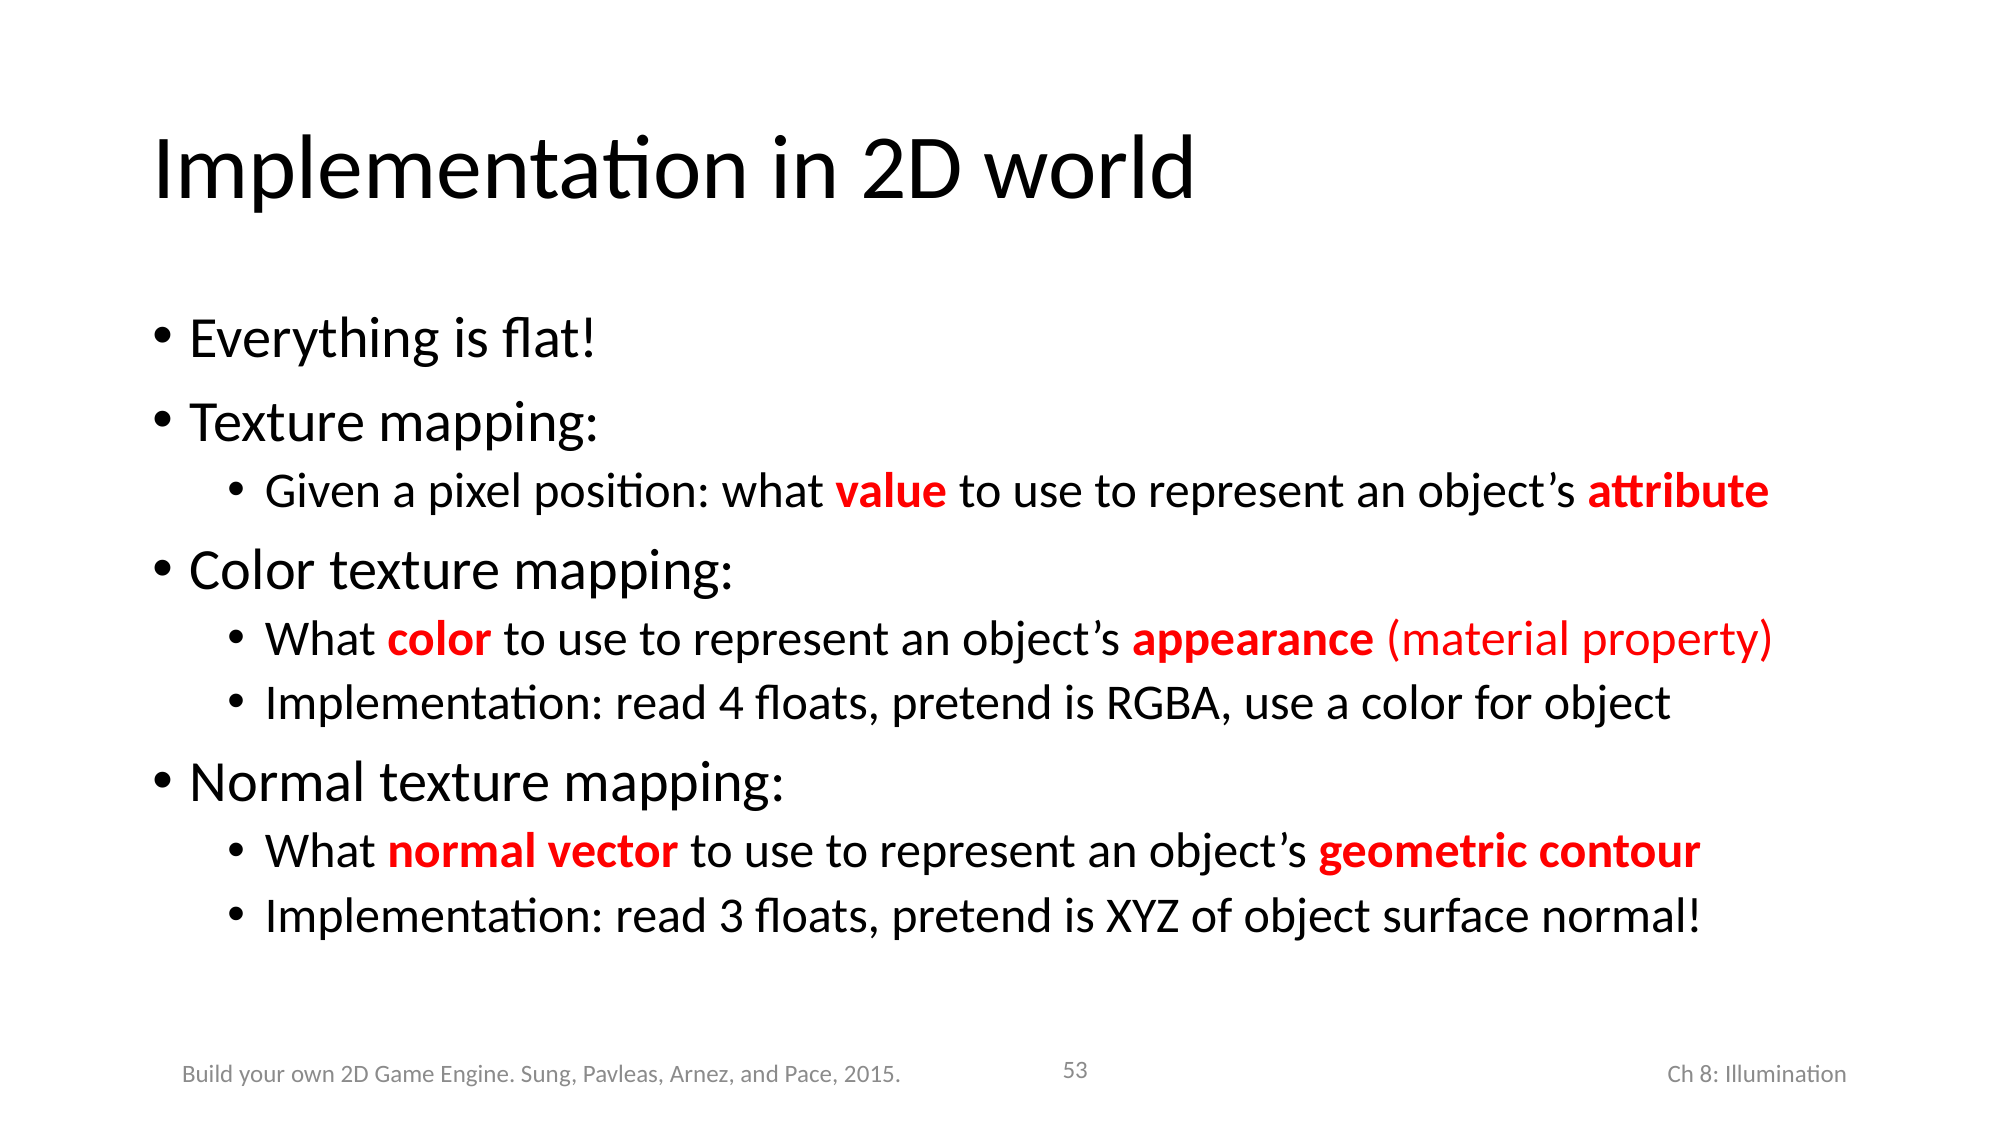

# Implementation in 2D world
Everything is flat!
Texture mapping:
Given a pixel position: what value to use to represent an object’s attribute
Color texture mapping:
What color to use to represent an object’s appearance (material property)
Implementation: read 4 floats, pretend is RGBA, use a color for object
Normal texture mapping:
What normal vector to use to represent an object’s geometric contour
Implementation: read 3 floats, pretend is XYZ of object surface normal!